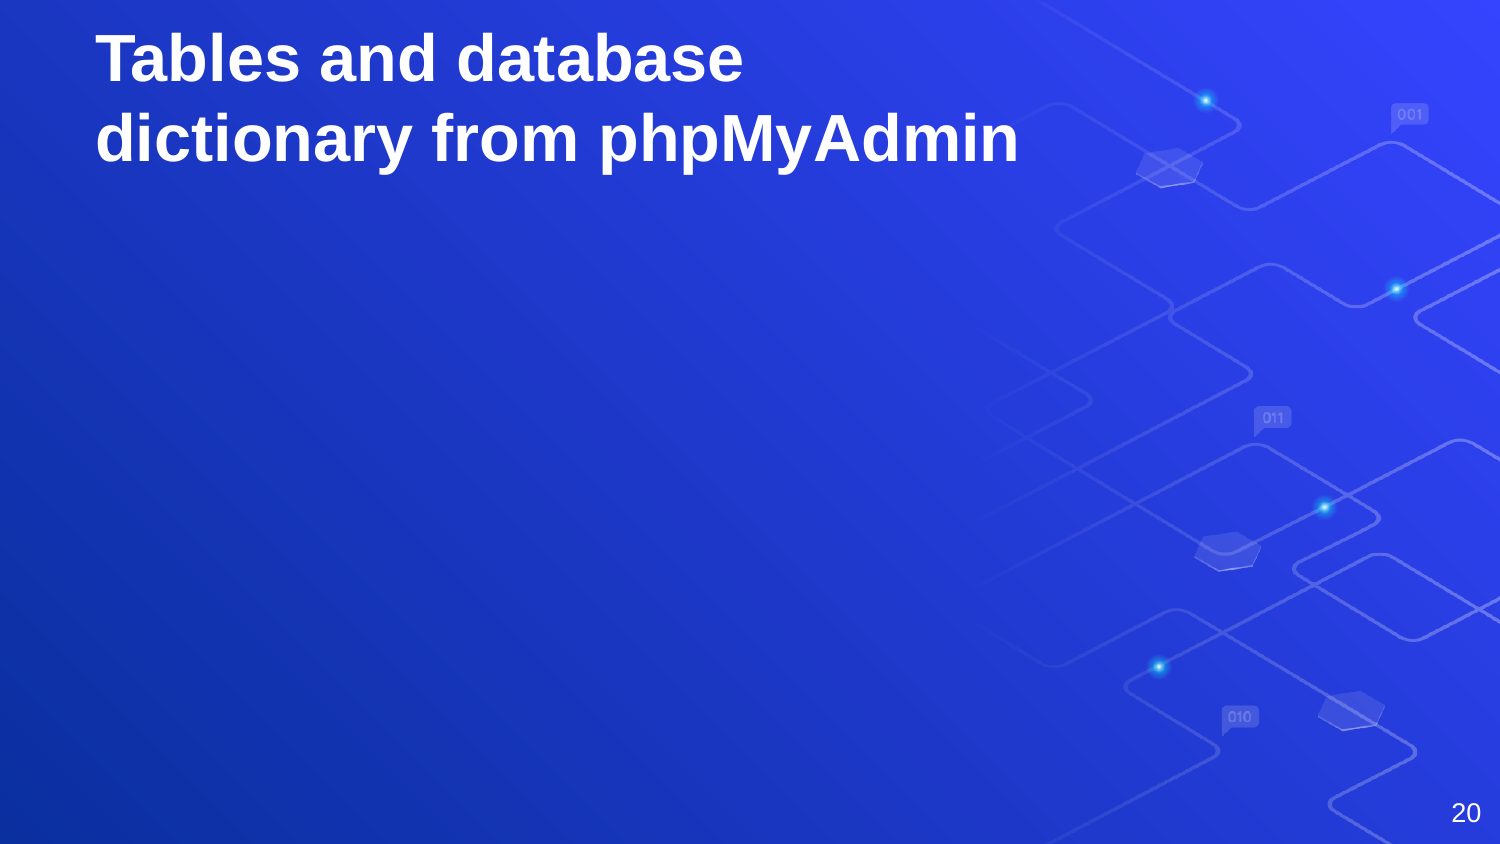

# Tables and database dictionary from phpMyAdmin

20